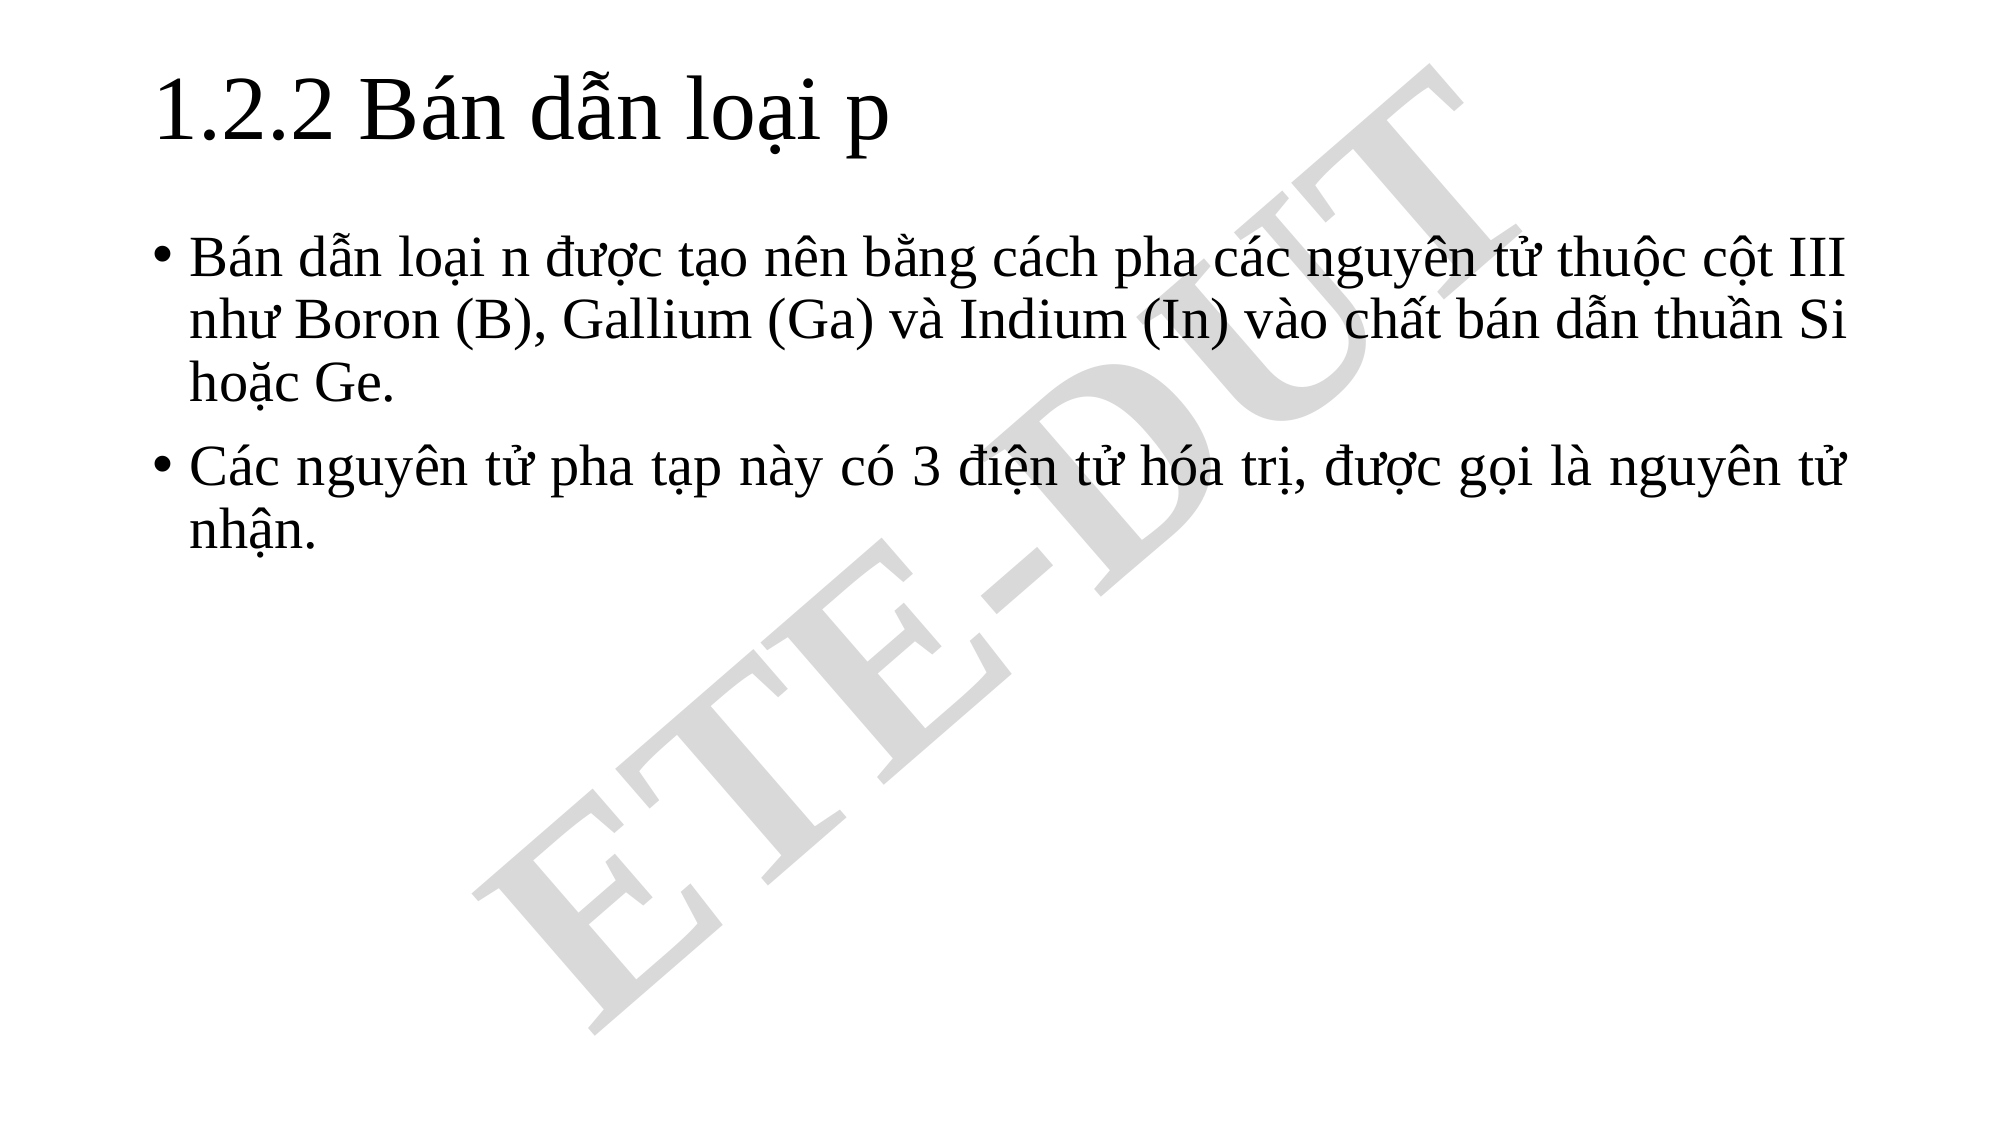

# 1.2.2 Bán dẫn loại p
Bán dẫn loại n được tạo nên bằng cách pha các nguyên tử thuộc cột III như Boron (B), Gallium (Ga) và Indium (In) vào chất bán dẫn thuần Si hoặc Ge.
Các nguyên tử pha tạp này có 3 điện tử hóa trị, được gọi là nguyên tử nhận.